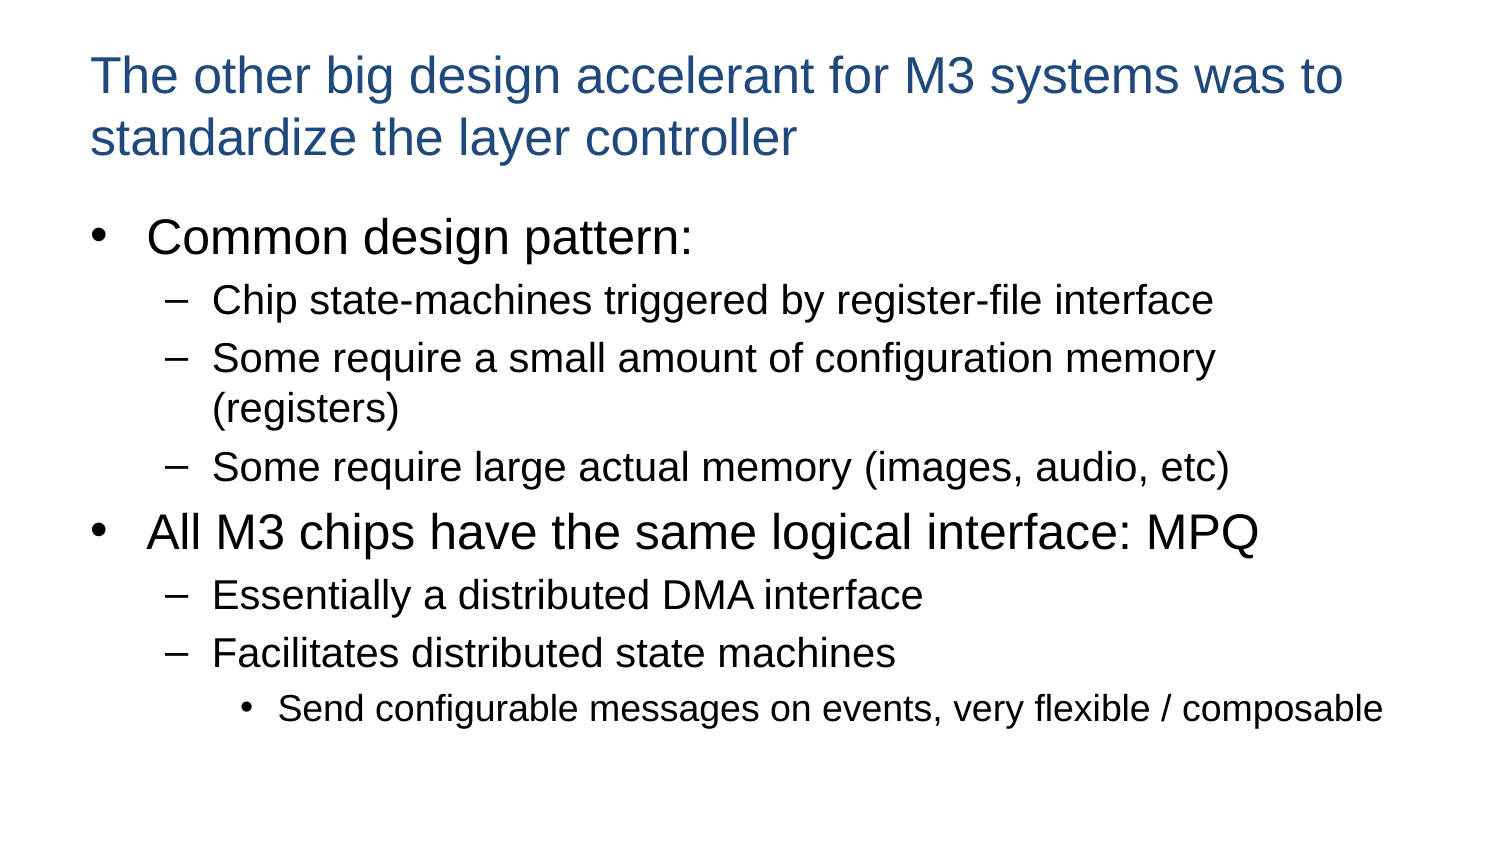

# The other big design accelerant for M3 systems was to standardize the layer controller
Common design pattern:
Chip state-machines triggered by register-file interface
Some require a small amount of configuration memory (registers)
Some require large actual memory (images, audio, etc)
All M3 chips have the same logical interface: MPQ
Essentially a distributed DMA interface
Facilitates distributed state machines
Send configurable messages on events, very flexible / composable